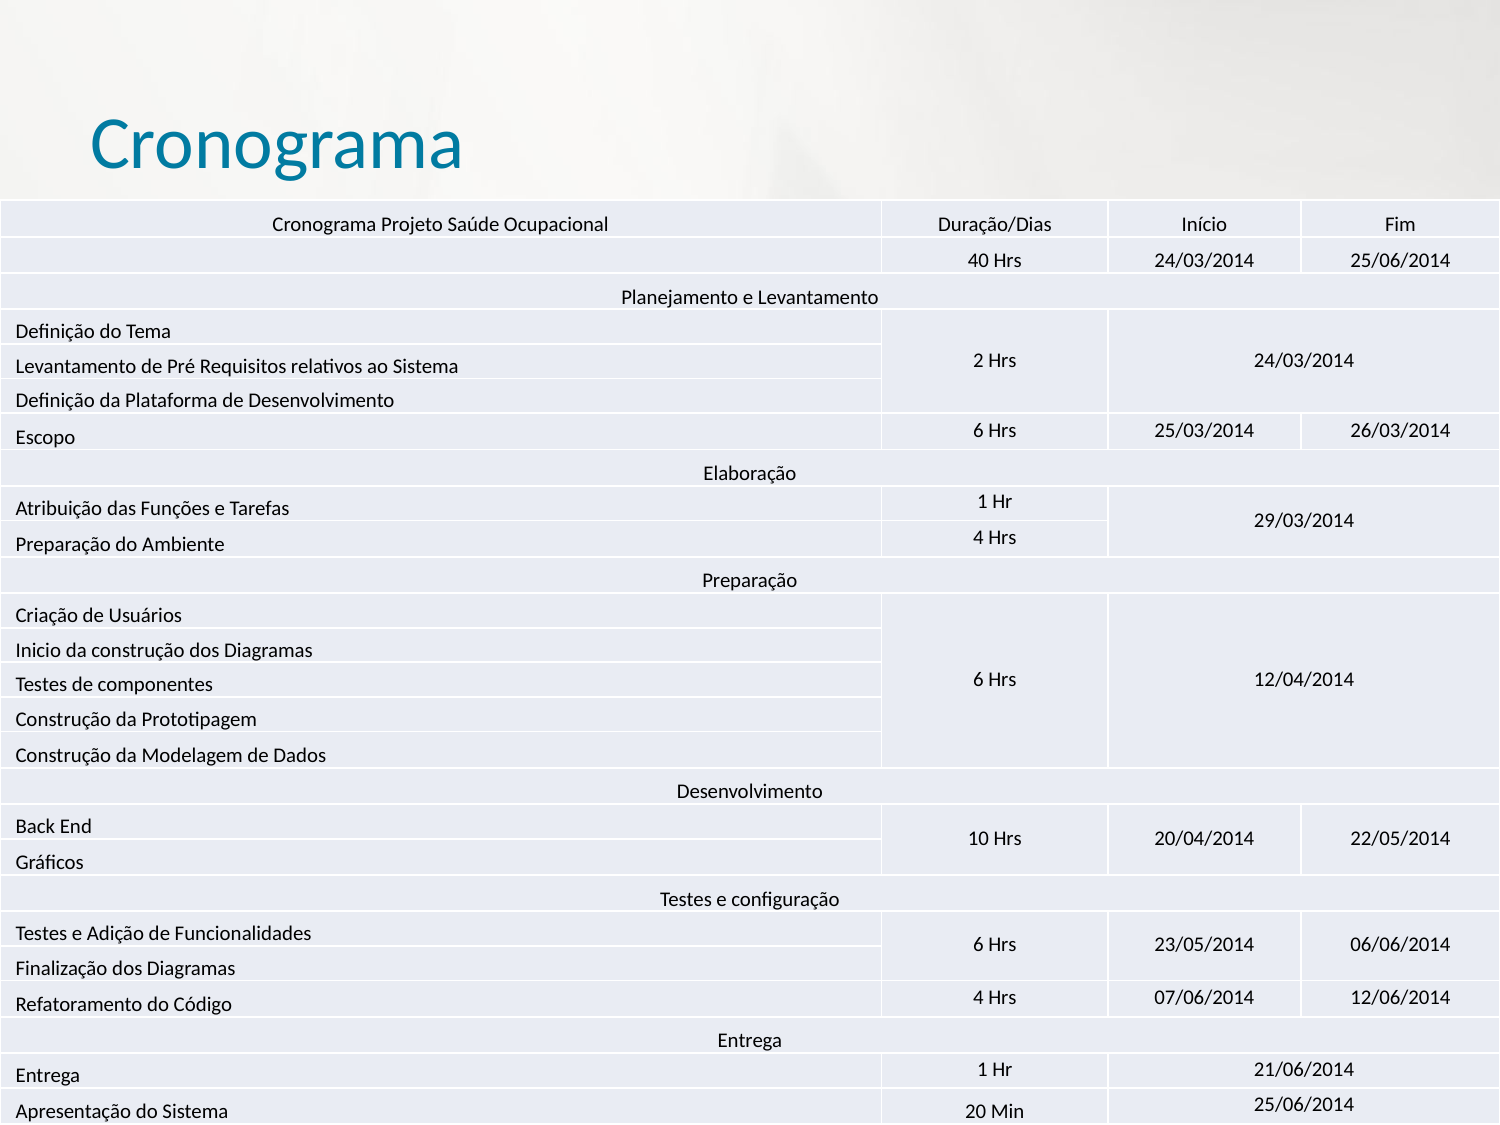

# Cronograma
| Cronograma Projeto Saúde Ocupacional | Duração/Dias | Início | Fim |
| --- | --- | --- | --- |
|  | 40 Hrs | 24/03/2014 | 25/06/2014 |
| Planejamento e Levantamento |  |  |  |
| Definição do Tema | 2 Hrs | 24/03/2014 |  |
| Levantamento de Pré Requisitos relativos ao Sistema |  |  |  |
| Definição da Plataforma de Desenvolvimento |  |  |  |
| Escopo | 6 Hrs | 25/03/2014 | 26/03/2014 |
| Elaboração |  |  |  |
| Atribuição das Funções e Tarefas | 1 Hr | 29/03/2014 |  |
| Preparação do Ambiente | 4 Hrs |  |  |
| Preparação |  |  |  |
| Criação de Usuários | 6 Hrs | 12/04/2014 |  |
| Inicio da construção dos Diagramas |  |  |  |
| Testes de componentes |  |  |  |
| Construção da Prototipagem |  |  |  |
| Construção da Modelagem de Dados |  |  |  |
| Desenvolvimento |  |  |  |
| Back End | 10 Hrs | 20/04/2014 | 22/05/2014 |
| Gráficos |  |  |  |
| Testes e configuração |  |  |  |
| Testes e Adição de Funcionalidades | 6 Hrs | 23/05/2014 | 06/06/2014 |
| Finalização dos Diagramas |  |  |  |
| Refatoramento do Código | 4 Hrs | 07/06/2014 | 12/06/2014 |
| Entrega |  |  |  |
| Entrega | 1 Hr | 21/06/2014 |  |
| Apresentação do Sistema | 20 Min | 25/06/2014 |  |